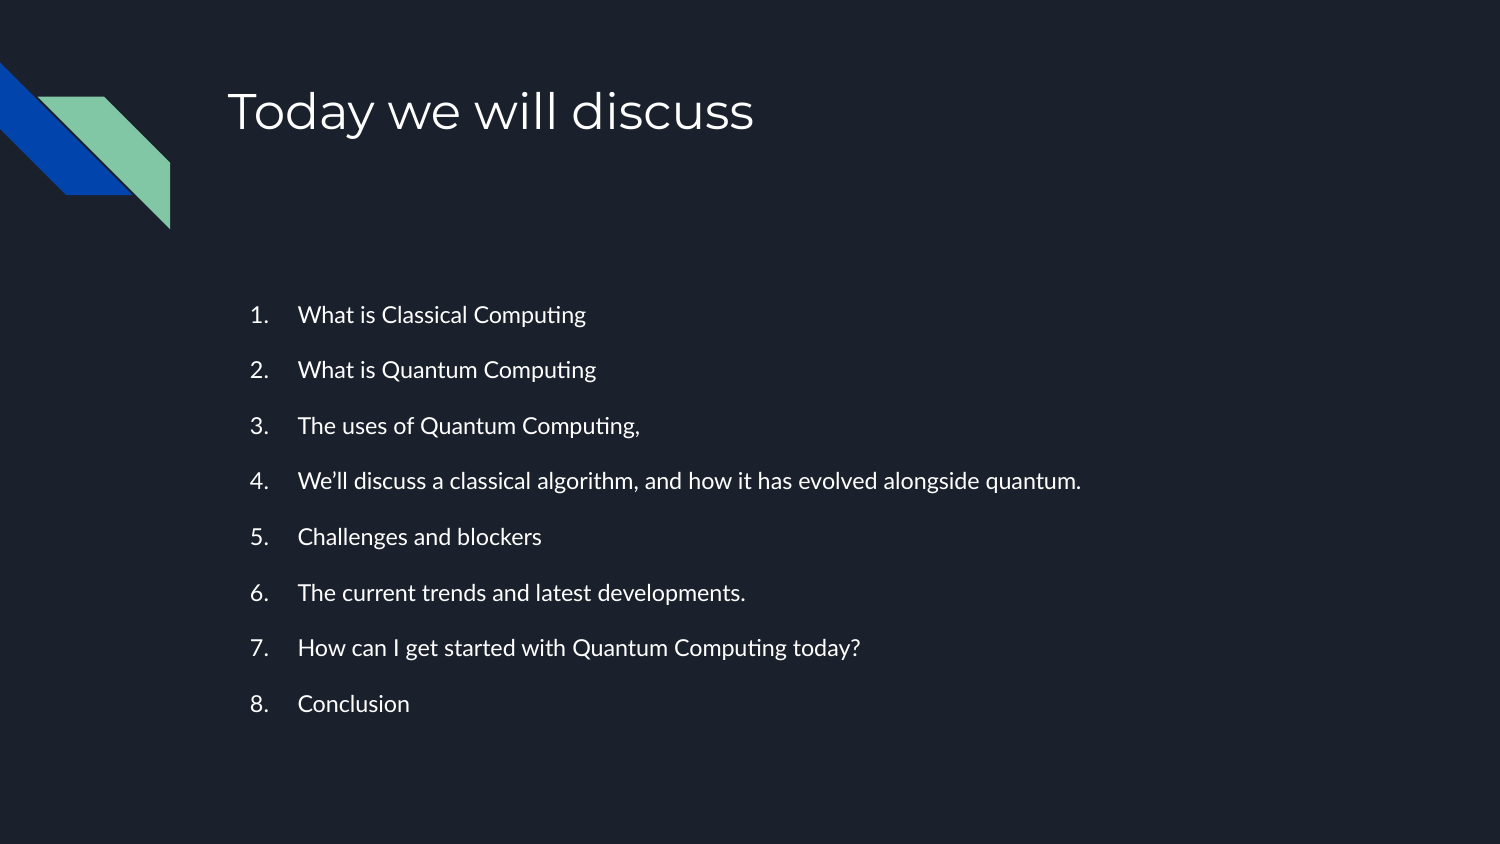

# Today we will discuss
What is Classical Computing
What is Quantum Computing
The uses of Quantum Computing,
We’ll discuss a classical algorithm, and how it has evolved alongside quantum.
Challenges and blockers
The current trends and latest developments.
How can I get started with Quantum Computing today?
Conclusion